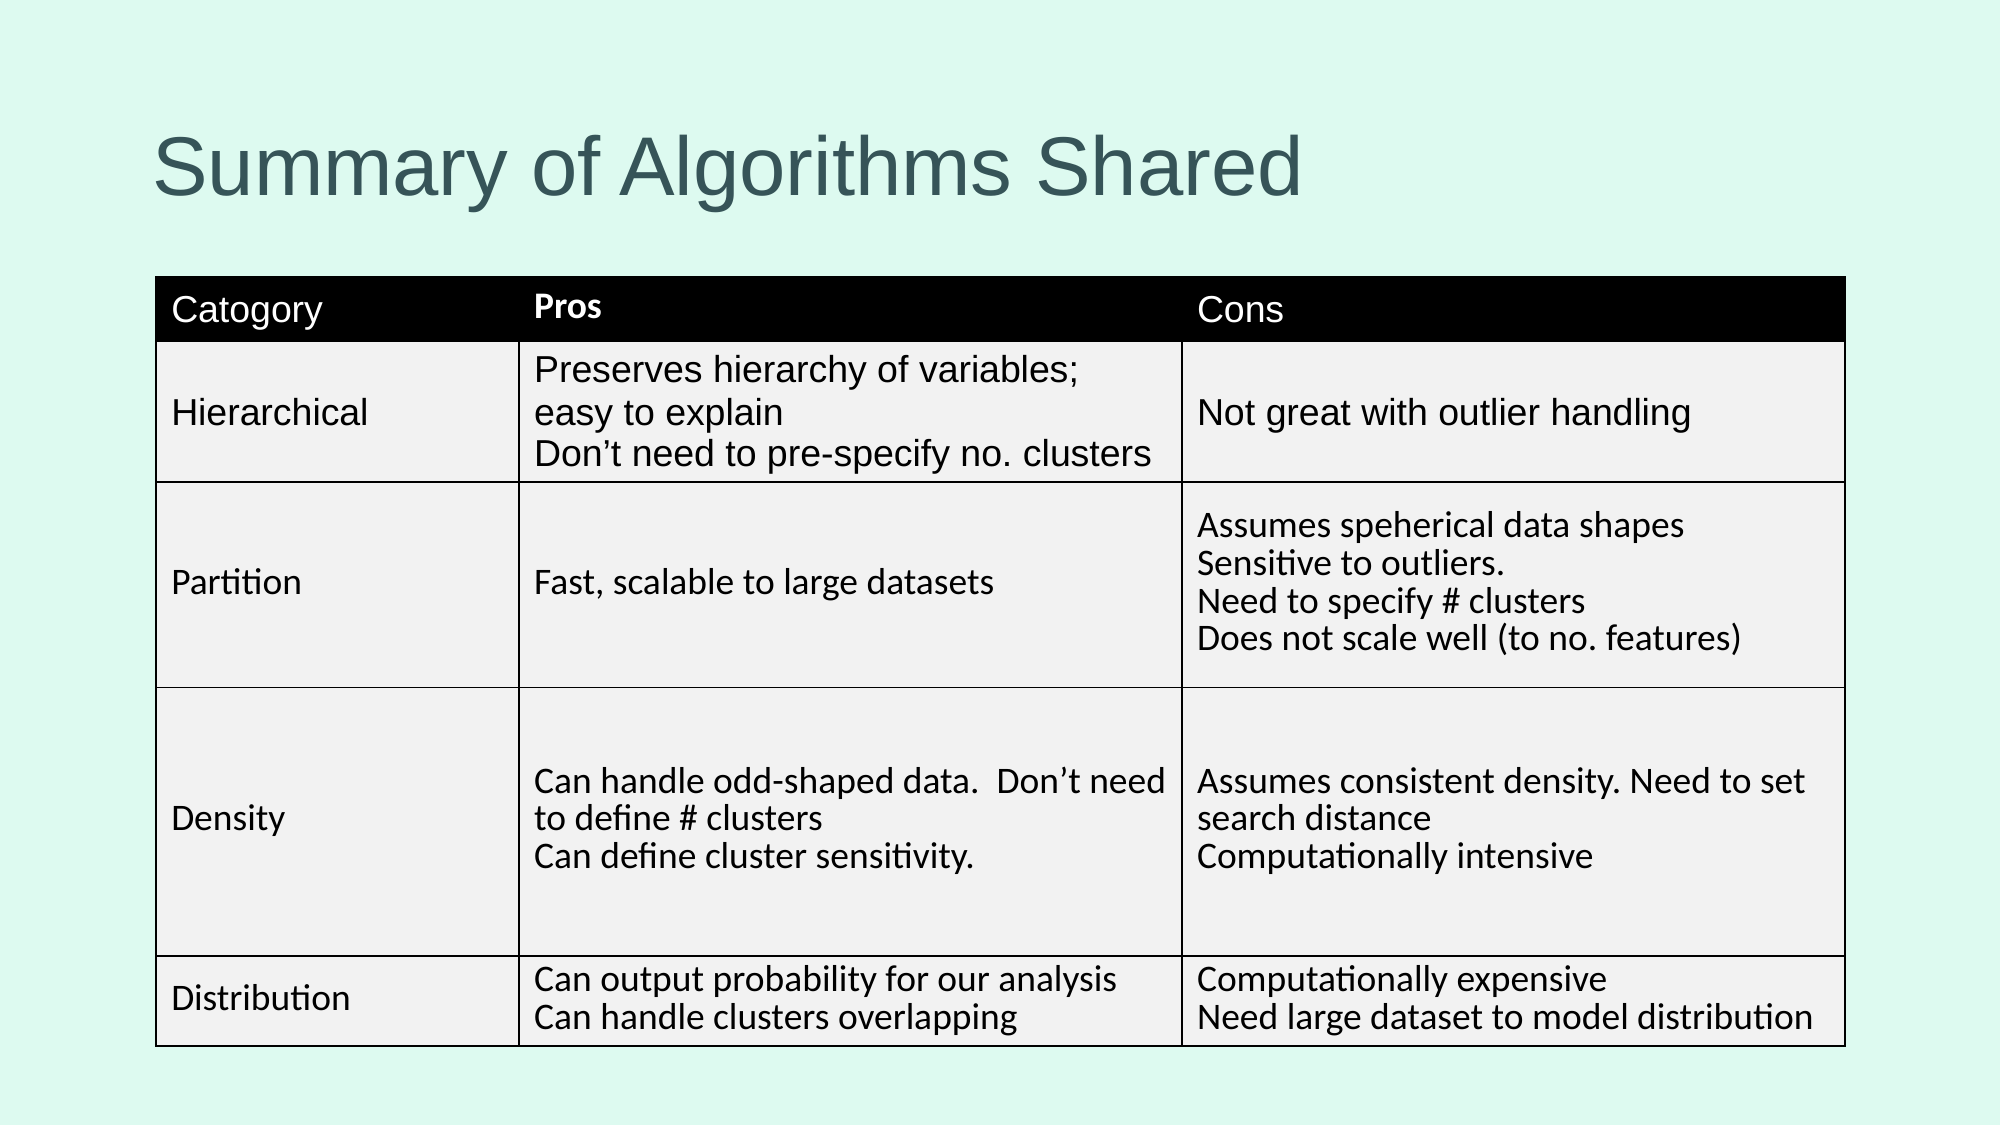

# Summary of Algorithms Shared
| Catogory | Pros | Cons |
| --- | --- | --- |
| Hierarchical | Preserves hierarchy of variables; easy to explain Don’t need to pre-specify no. clusters | Not great with outlier handling |
| Partition | Fast, scalable to large datasets | Assumes speherical data shapes Sensitive to outliers. Need to specify # clusters Does not scale well (to no. features) |
| Density | Can handle odd-shaped data. Don’t need to define # clusters Can define cluster sensitivity. | Assumes consistent density. Need to set search distance Computationally intensive |
| Distribution | Can output probability for our analysis Can handle clusters overlapping | Computationally expensive Need large dataset to model distribution |